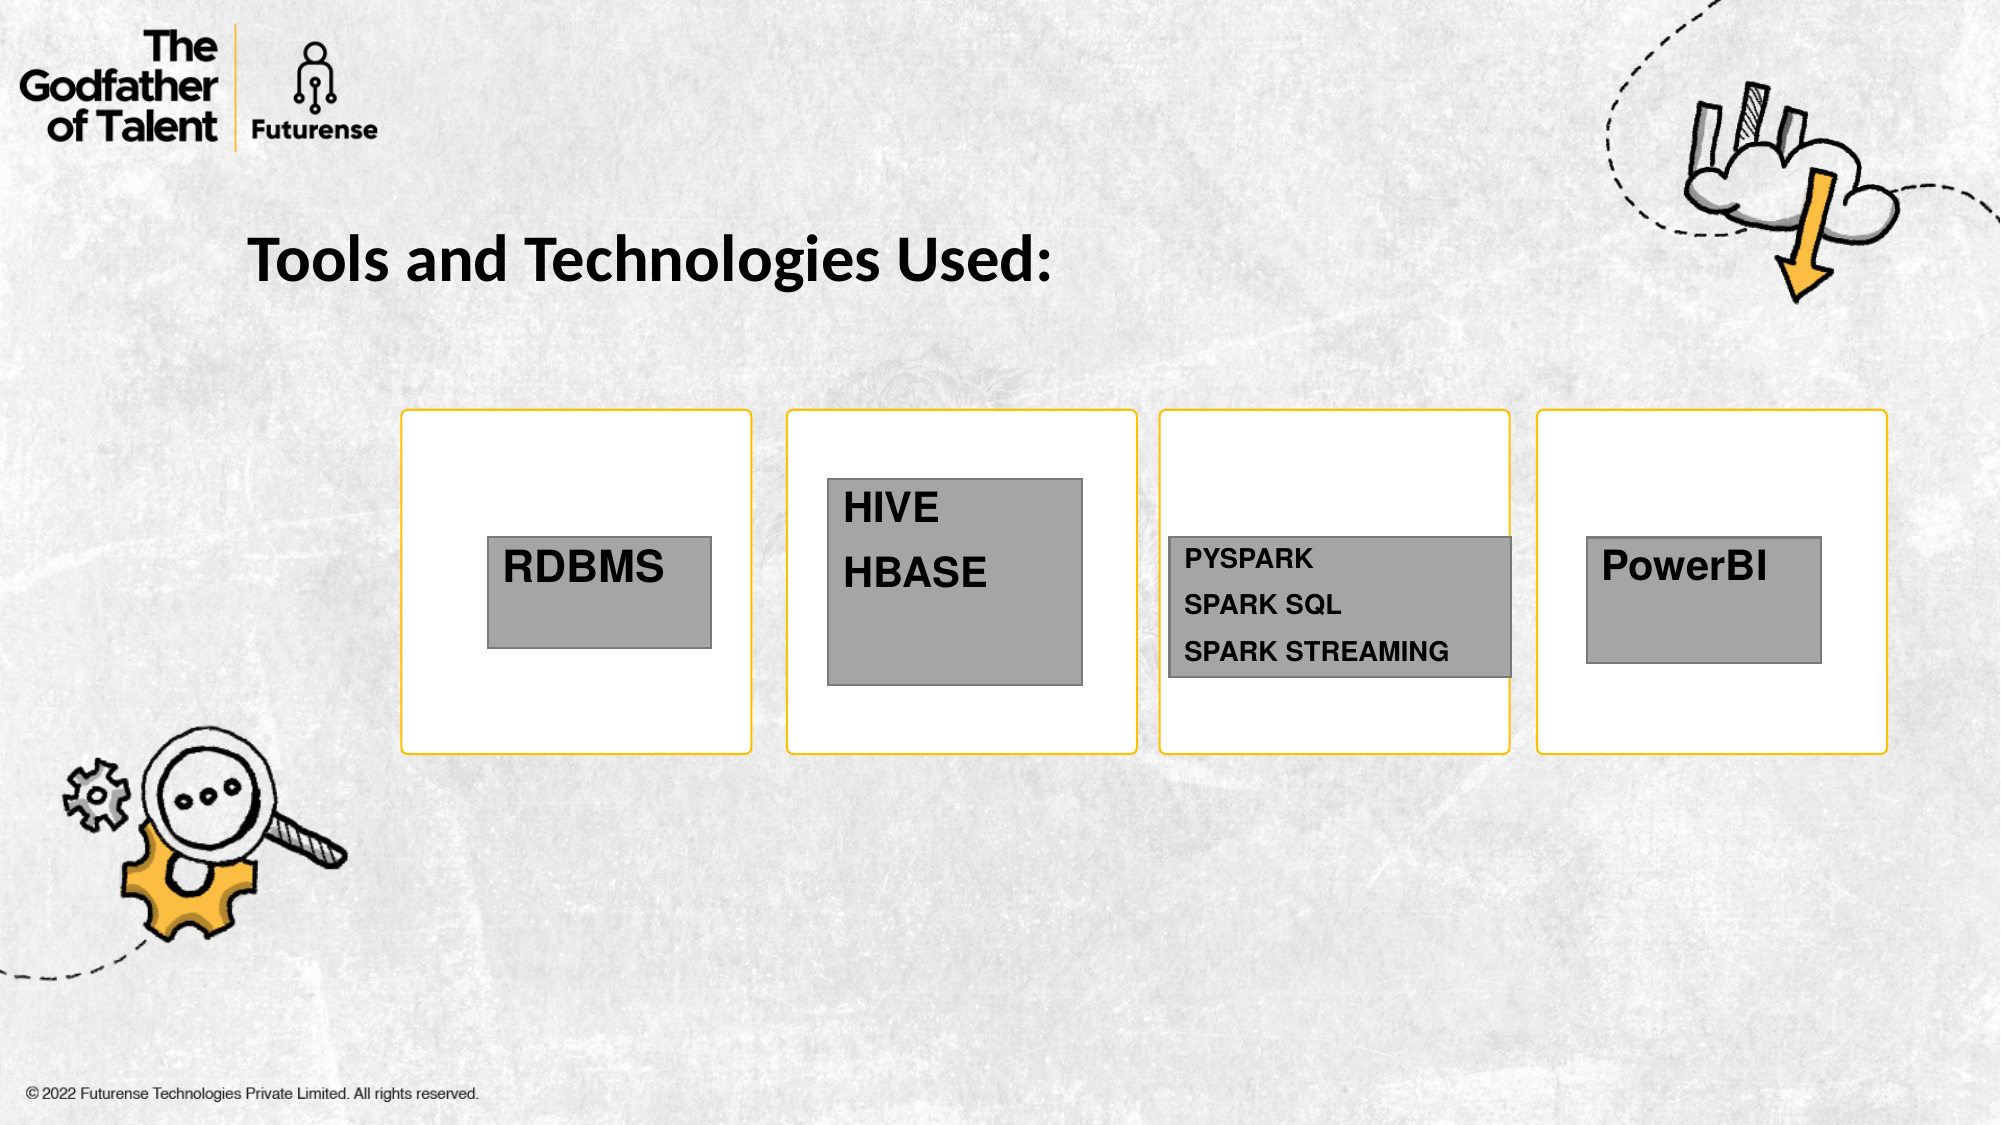

# Tools and Technologies Used:

HIVE
HBASE

PYSPARK
SPARK SQL
SPARK STREAMING

PowerBI
RDBMS